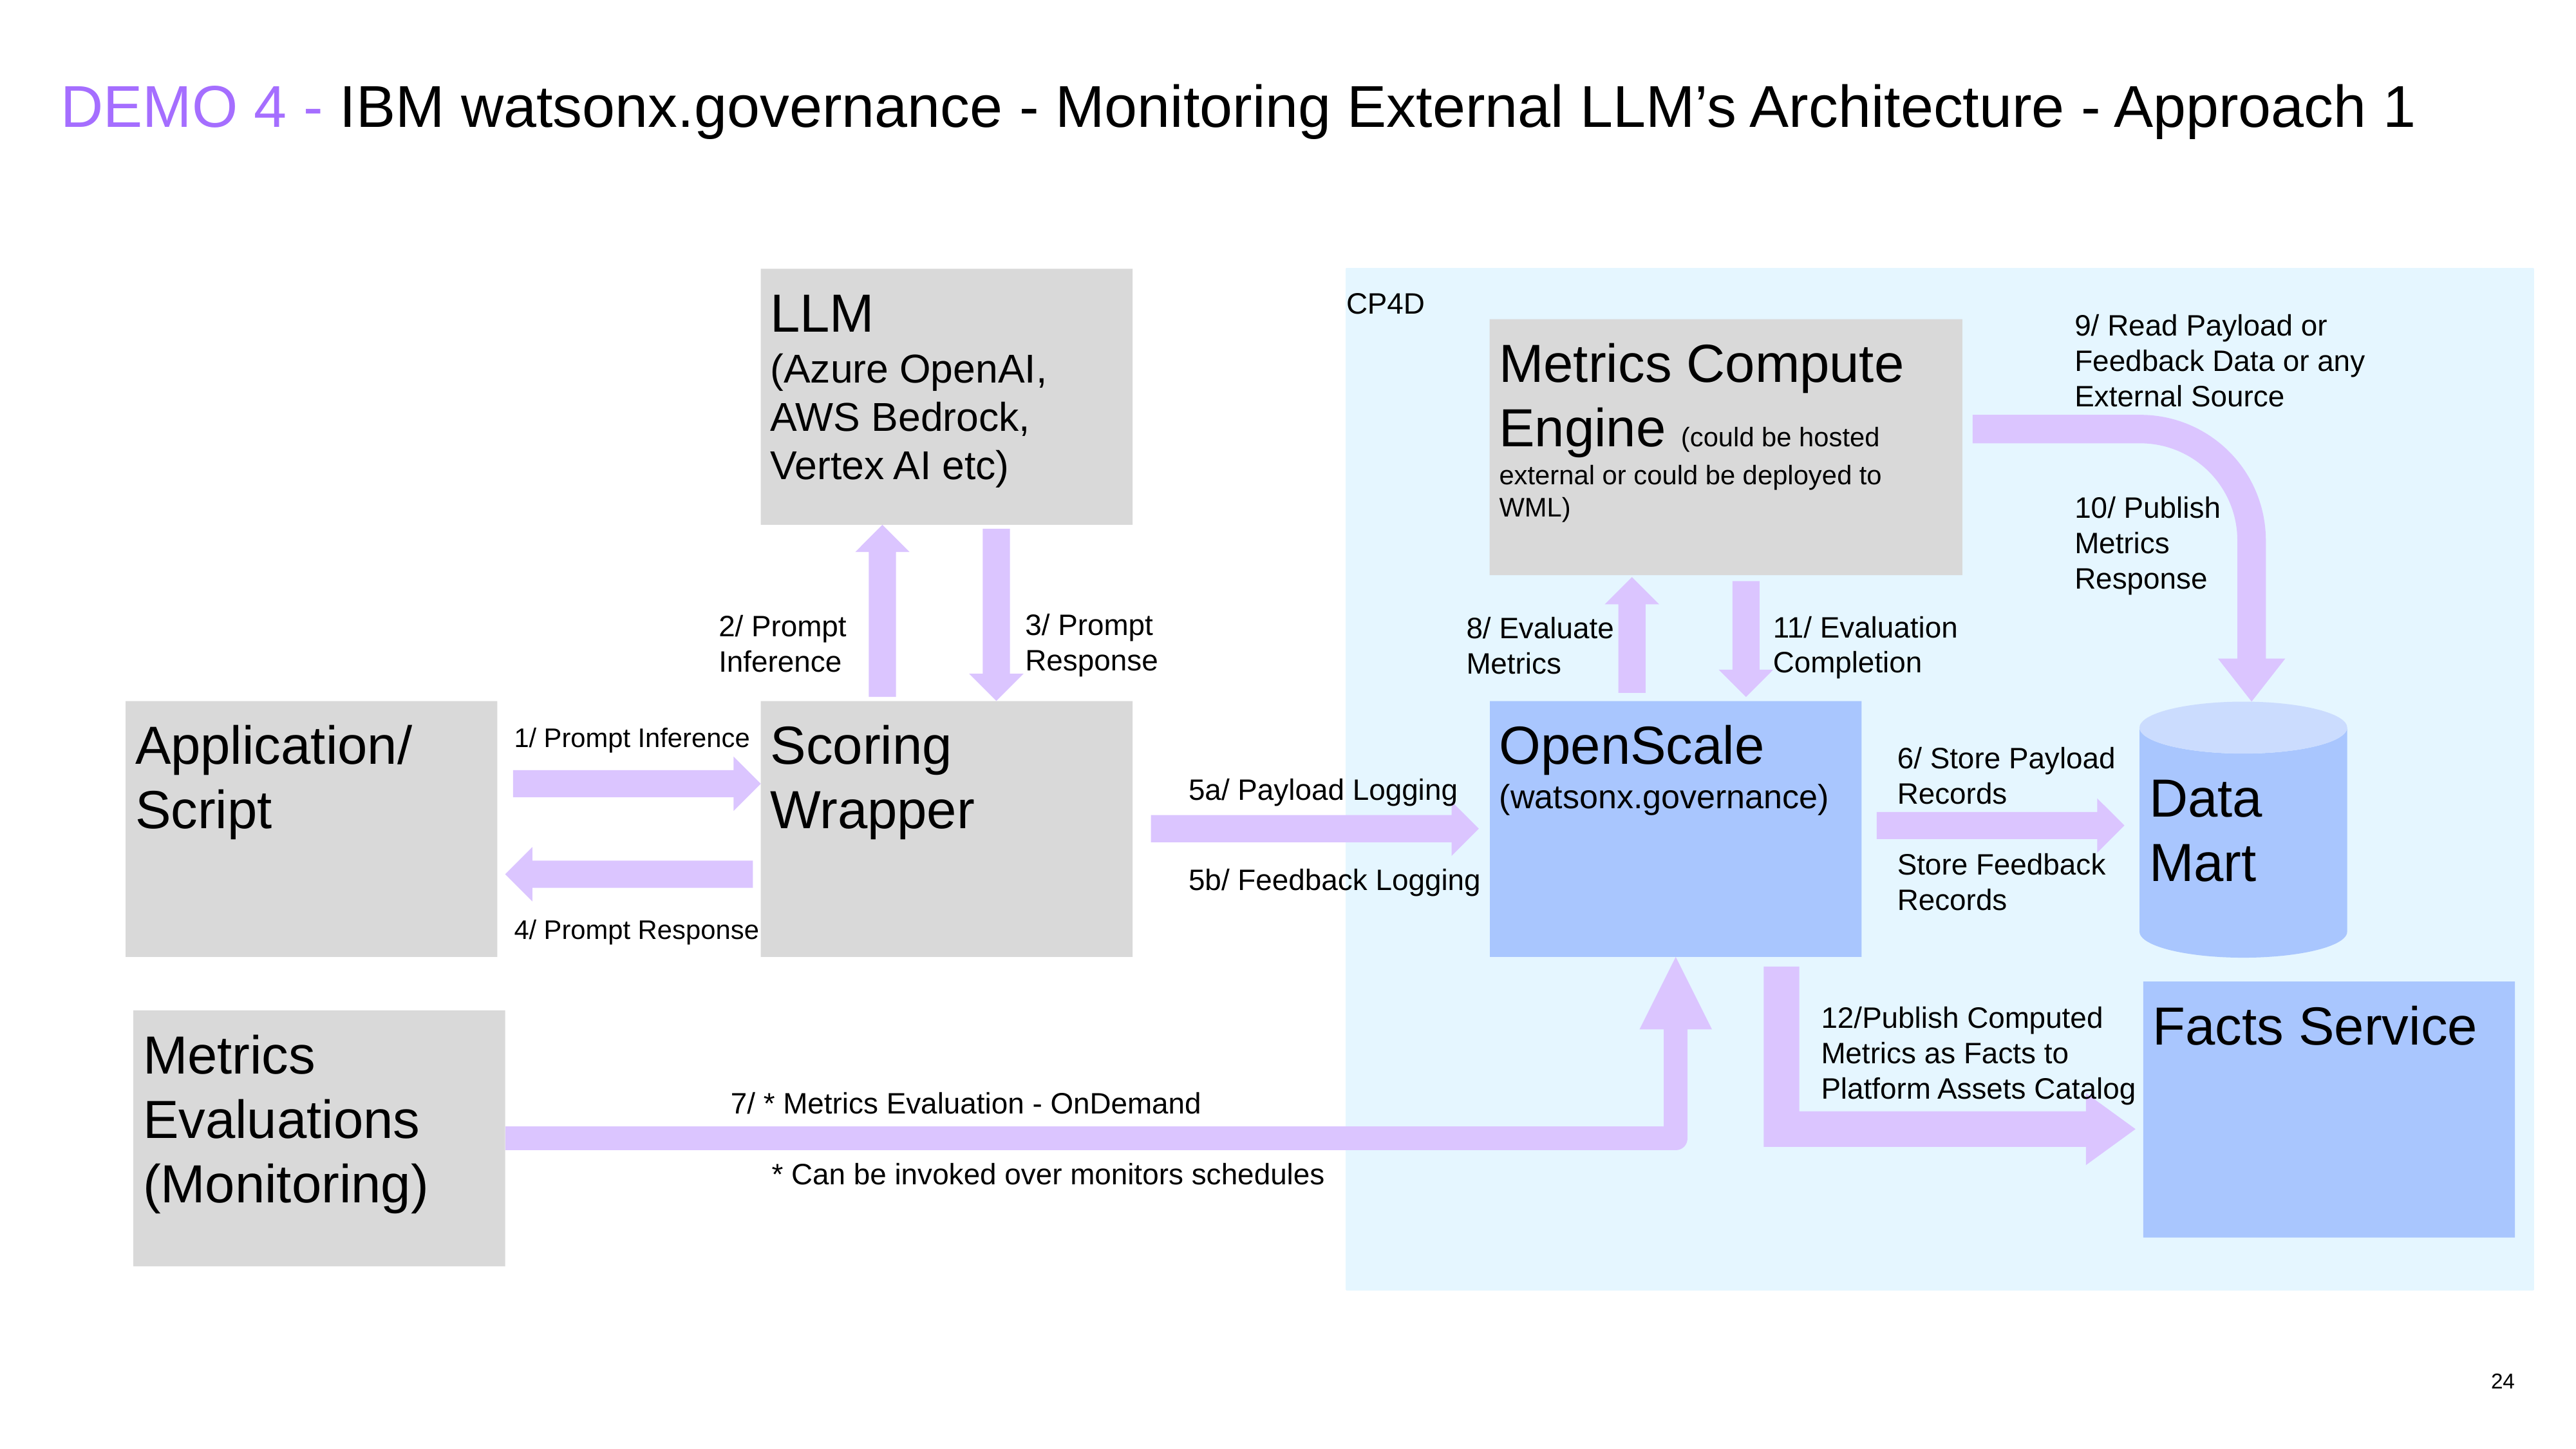

# DEMO 4 - IBM watsonx.governance - Monitoring External LLM’s Architecture - Approach 1
LLM
(Azure OpenAI, AWS Bedrock, Vertex AI etc)

CP4D
9/ Read Payload or
Feedback Data or any
External Source
Metrics Compute Engine (could be hosted external or could be deployed to WML)

10/ Publish
Metrics
Response

3/ Prompt
Response
2/ Prompt
Inference

11/ Evaluation
Completion
8/ Evaluate
Metrics

Application/
Script
Scoring
Wrapper
OpenScale (watsonx.governance)
Data Mart
1/ Prompt Inference
6/ Store Payload
Records
Store Feedback
Records

5a/ Payload Logging

5b/ Feedback Logging

4/ Prompt Response
Facts Service
12/Publish Computed
Metrics as Facts to
Platform Assets Catalog
Metrics Evaluations (Monitoring)
7/ * Metrics Evaluation - OnDemand
     * Can be invoked over monitors schedules
24